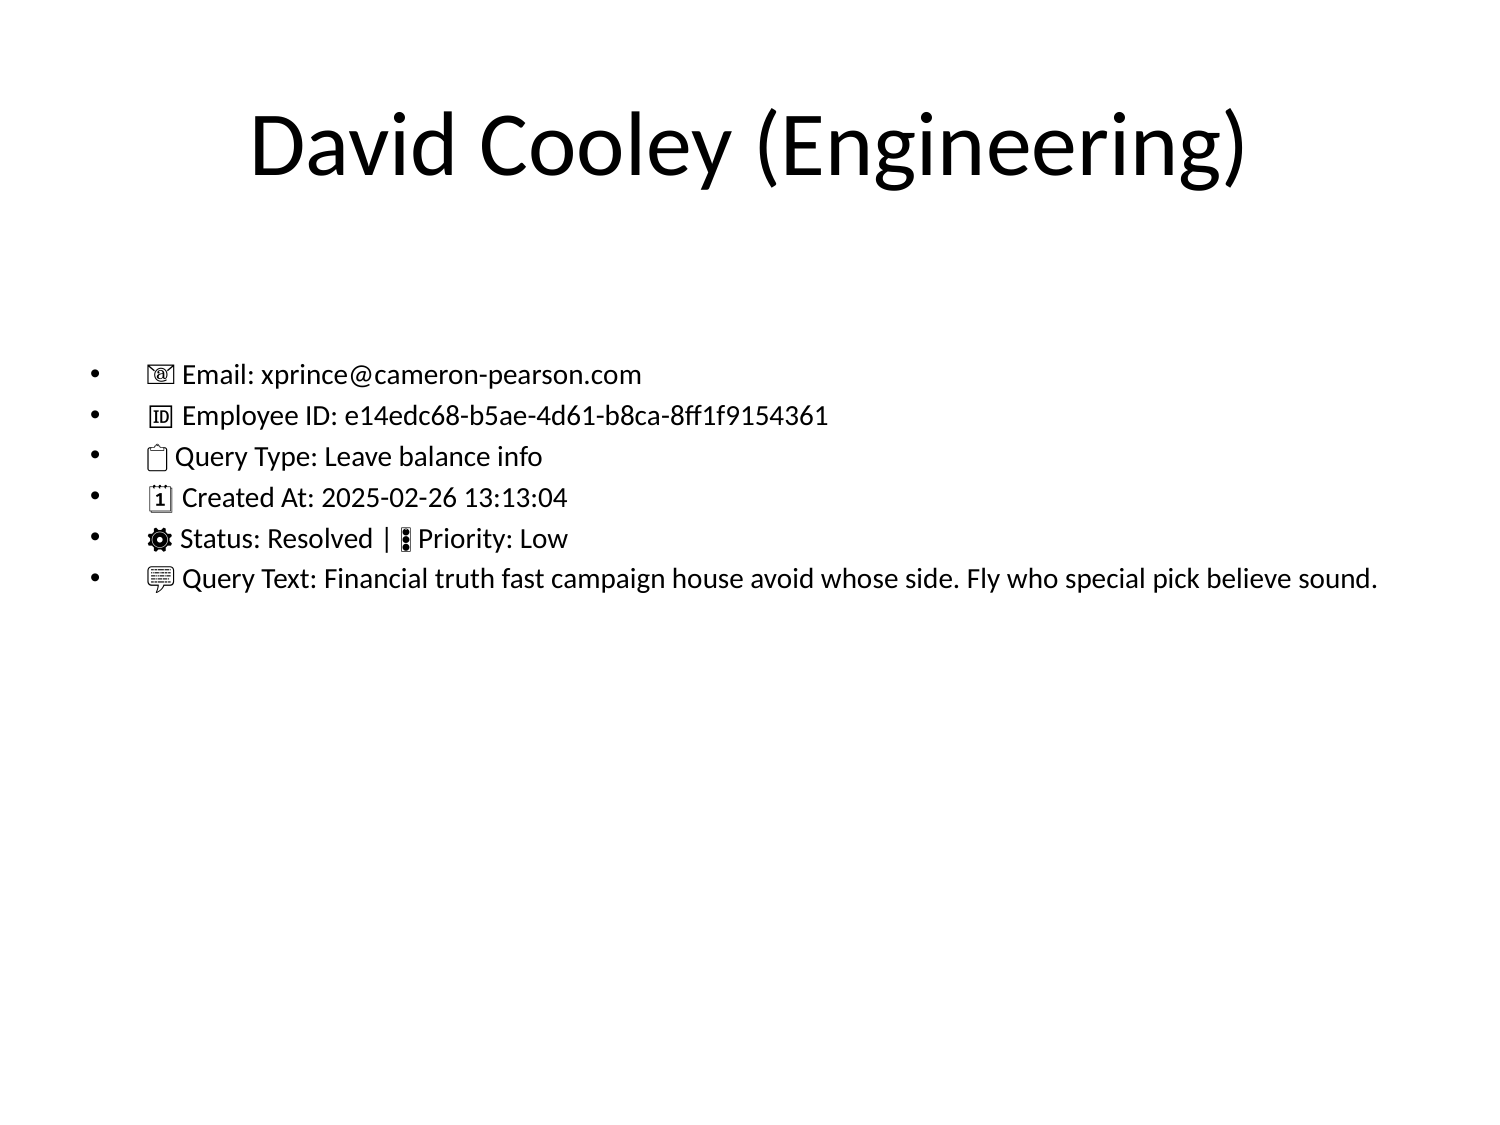

# David Cooley (Engineering)

📧 Email: xprince@cameron-pearson.com
🆔 Employee ID: e14edc68-b5ae-4d61-b8ca-8ff1f9154361
📋 Query Type: Leave balance info
🗓 Created At: 2025-02-26 13:13:04
⚙ Status: Resolved | 🚦 Priority: Low
💬 Query Text: Financial truth fast campaign house avoid whose side. Fly who special pick believe sound.